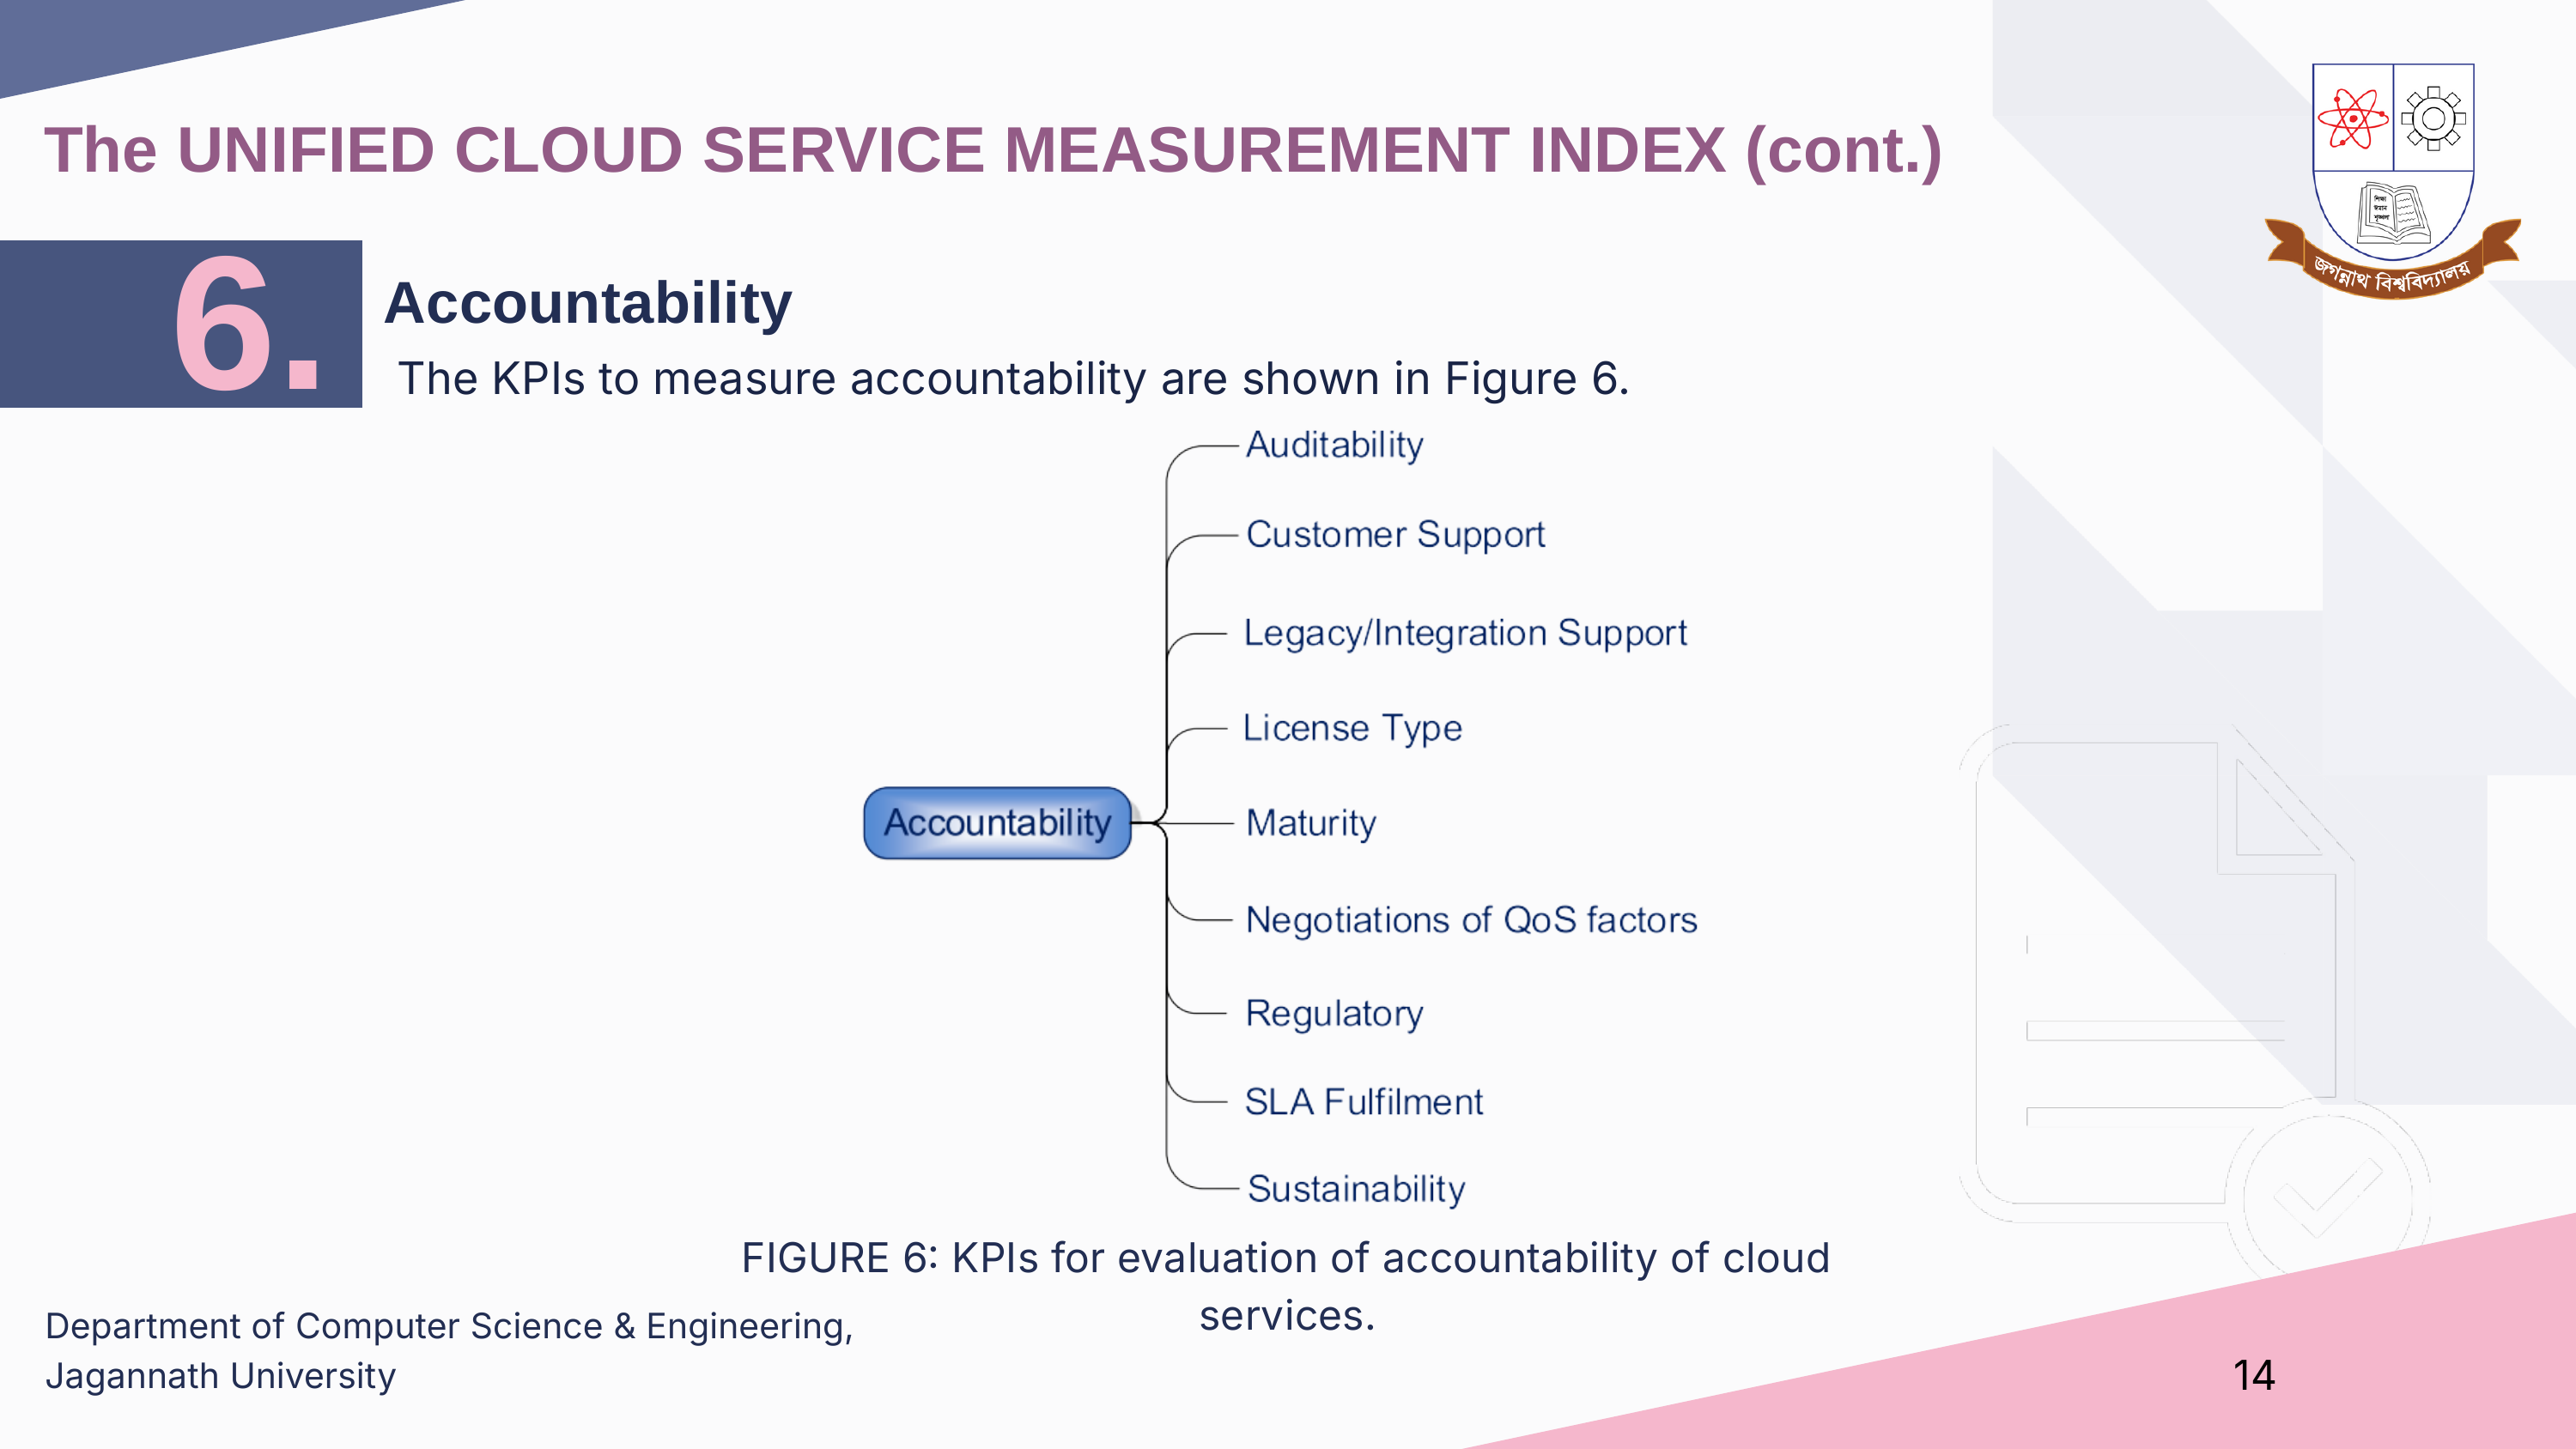

The UNIFIED CLOUD SERVICE MEASUREMENT INDEX (cont.)
Accountability
6.
The KPIs to measure accountability are shown in Figure 6.

FIGURE 6: KPIs for evaluation of accountability of cloud services.
Department of Computer Science & Engineering, Jagannath University
14